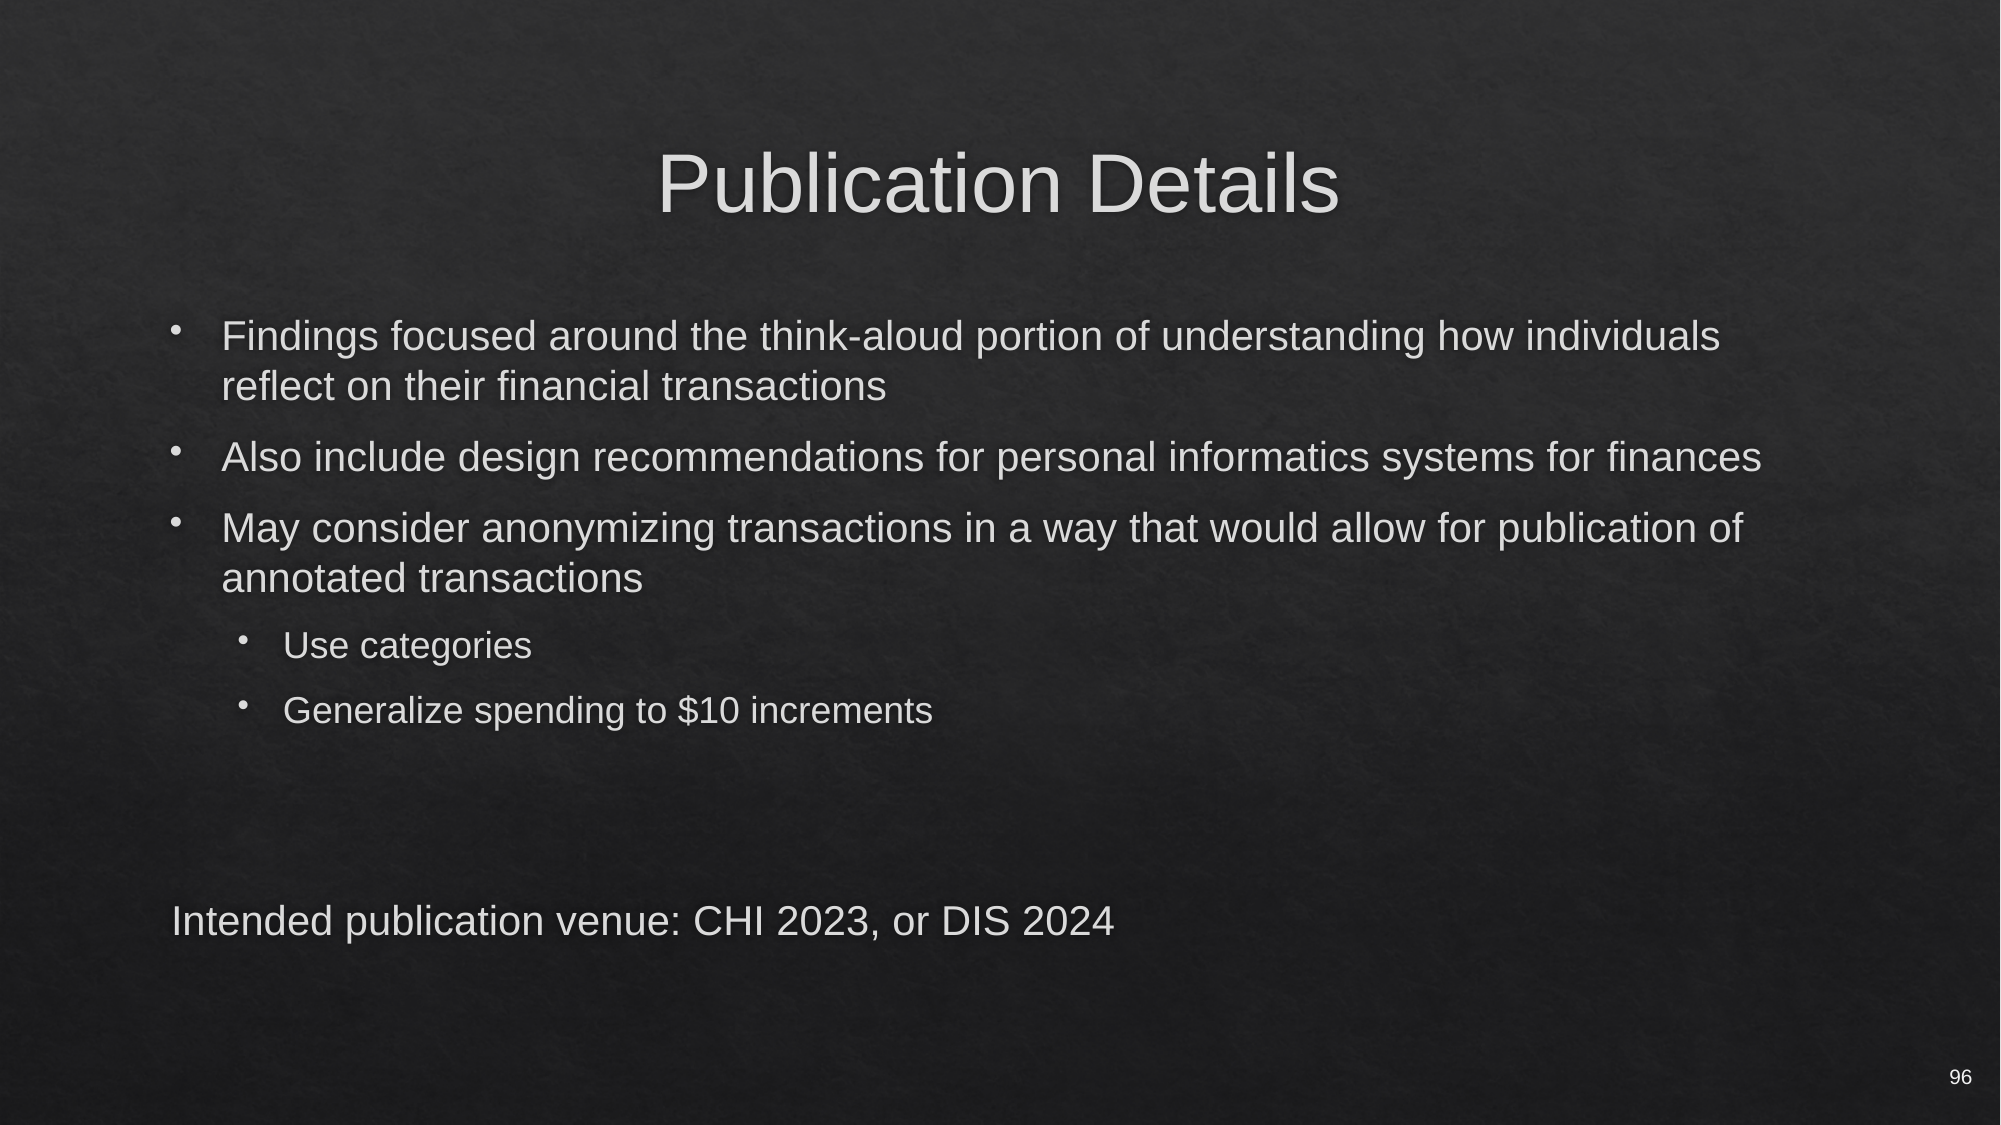

# Publication Details
Findings focused around the think-aloud portion of understanding how individuals reflect on their financial transactions
Also include design recommendations for personal informatics systems for finances
May consider anonymizing transactions in a way that would allow for publication of annotated transactions
Use categories
Generalize spending to $10 increments

Intended publication venue: CHI 2023, or DIS 2024

96